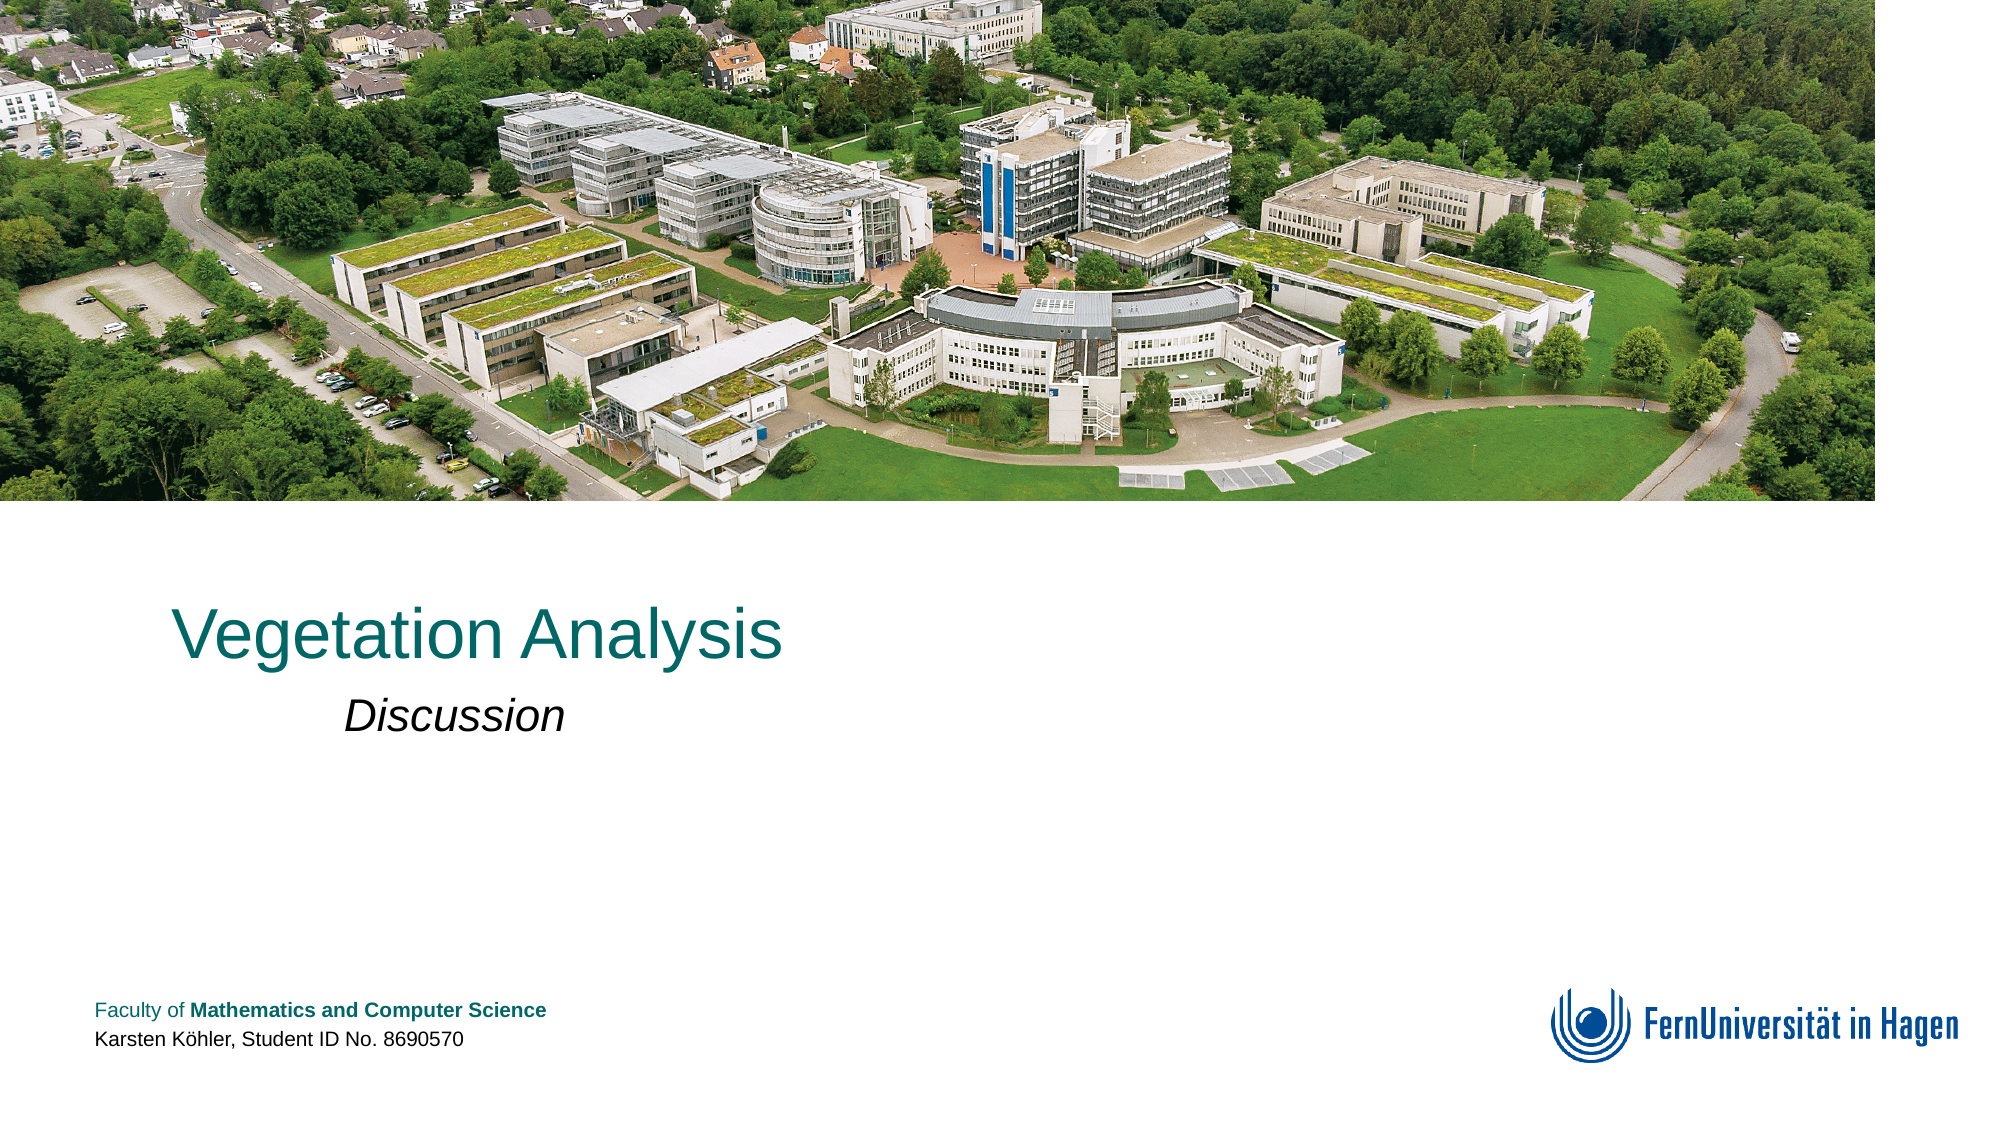

# Vegetation Analysis
Discussion

Faculty of Mathematics and Computer Science

Karsten Köhler, Student ID No. 8690570